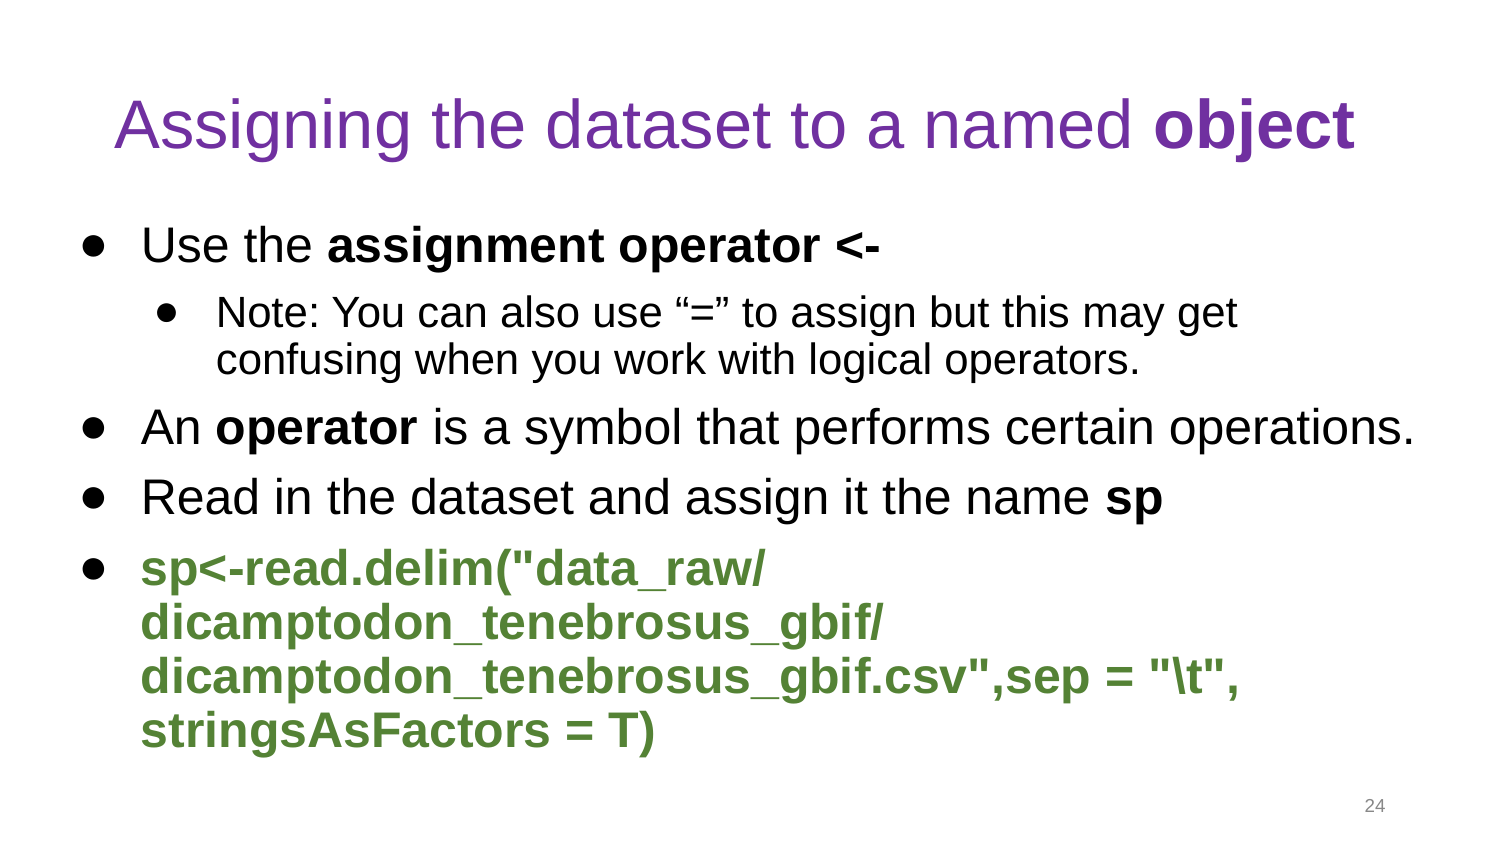

# Assigning the dataset to a named object
Use the assignment operator <-
Note: You can also use “=” to assign but this may get confusing when you work with logical operators.
An operator is a symbol that performs certain operations.
Read in the dataset and assign it the name sp
sp<-read.delim("data_raw/dicamptodon_tenebrosus_gbif/dicamptodon_tenebrosus_gbif.csv",sep = "\t", stringsAsFactors = T)
24